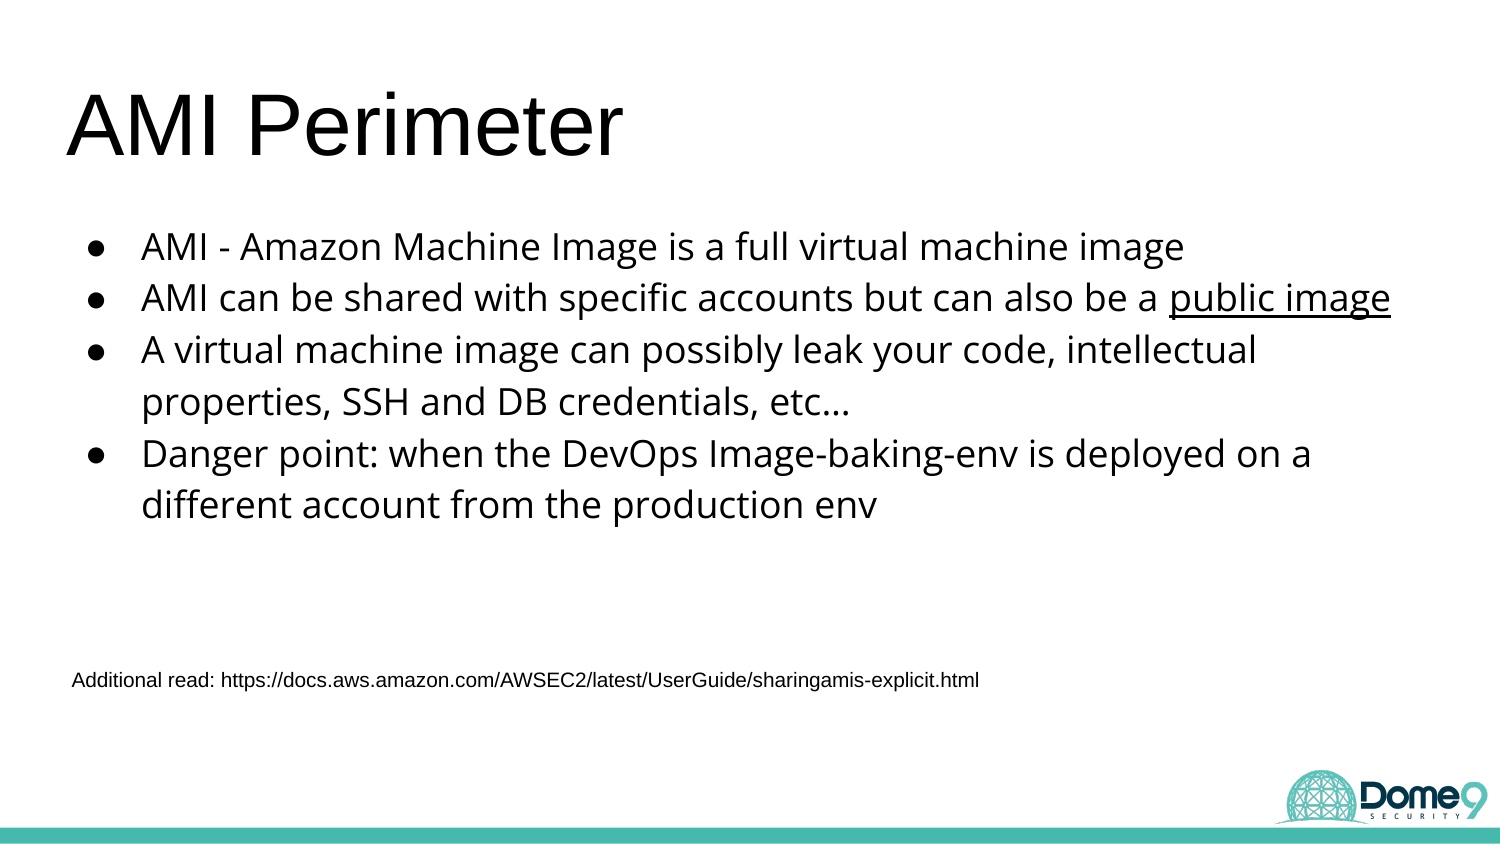

# AMI Perimeter
AMI - Amazon Machine Image is a full virtual machine image
AMI can be shared with specific accounts but can also be a public image
A virtual machine image can possibly leak your code, intellectual properties, SSH and DB credentials, etc...
Danger point: when the DevOps Image-baking-env is deployed on a different account from the production env
Additional read: https://docs.aws.amazon.com/AWSEC2/latest/UserGuide/sharingamis-explicit.html